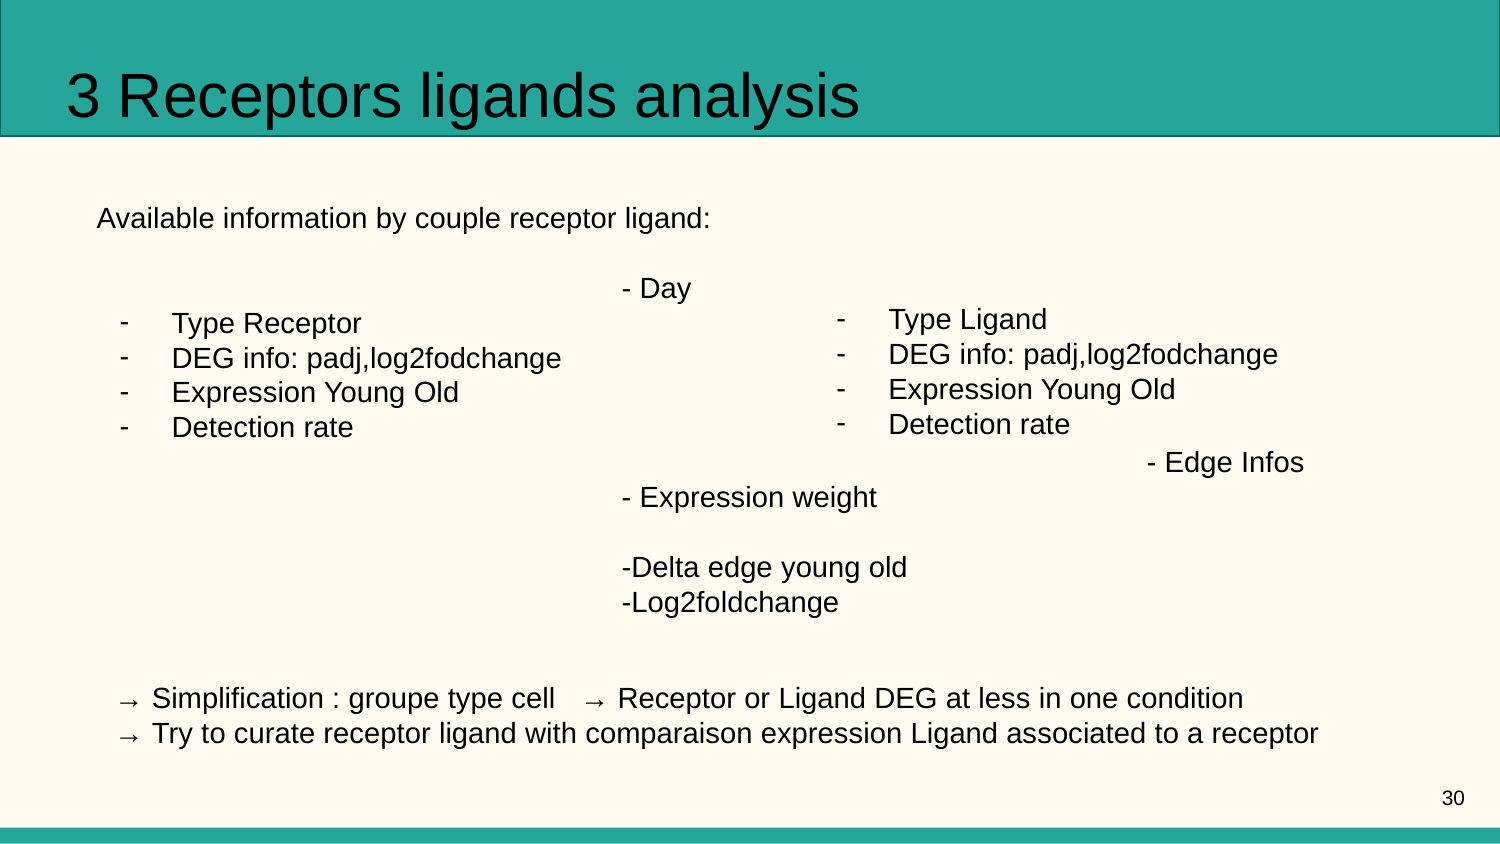

# 3 Receptors ligands analysis
Available information by couple receptor ligand:

- Day
Type Receptor
DEG info: padj,log2fodchange
Expression Young Old
Detection rate
							- Edge Infos
- Expression weight

-Delta edge young old
-Log2foldchange
Type Ligand
DEG info: padj,log2fodchange
Expression Young Old
Detection rate
→ Simplification : groupe type cell   → Receptor or Ligand DEG at less in one condition
→ Try to curate receptor ligand with comparaison expression Ligand associated to a receptor
30